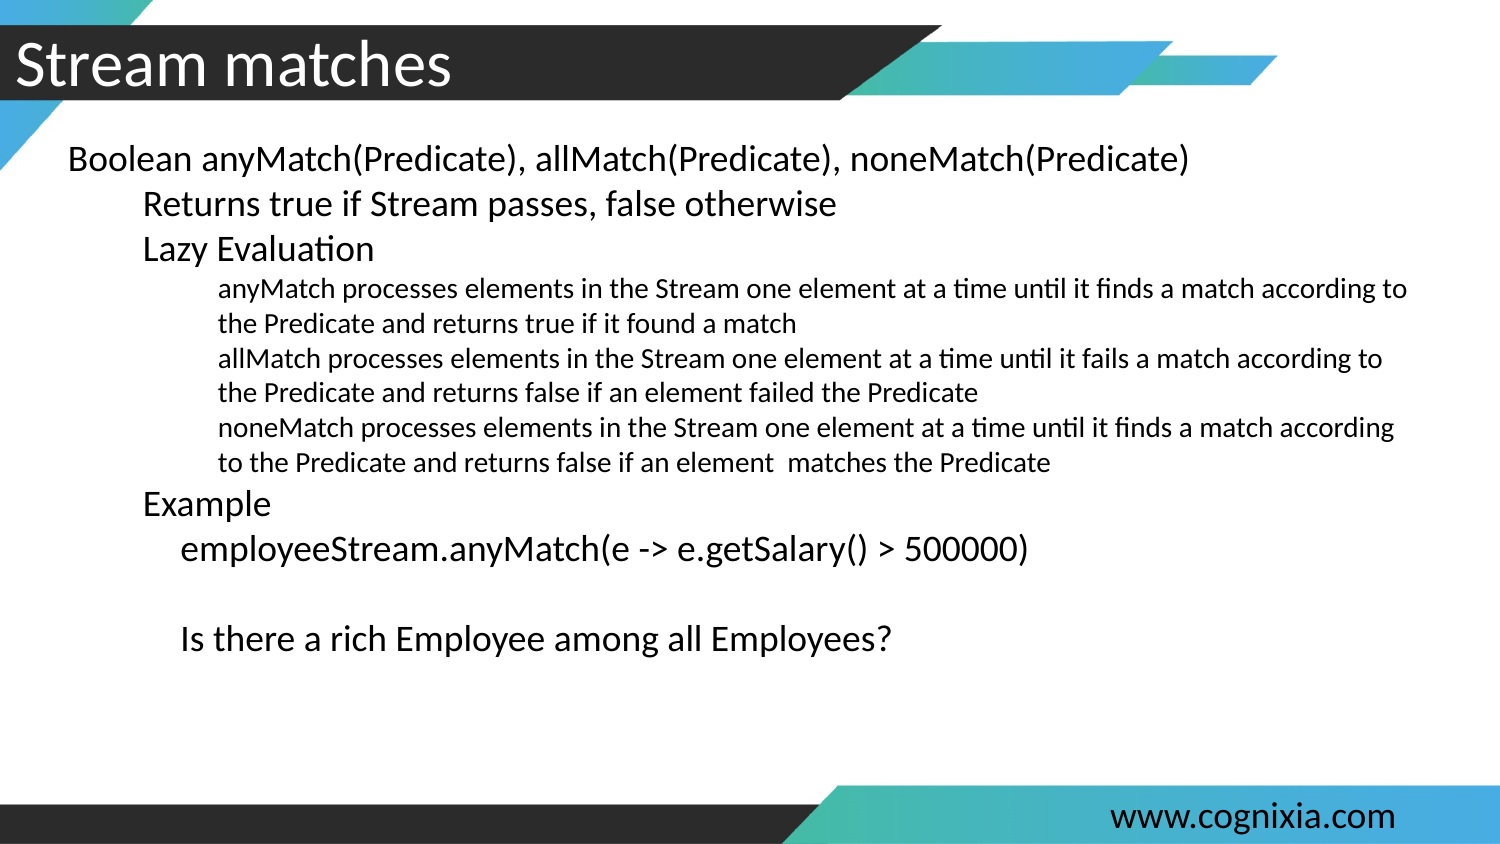

#
Stream matches
Boolean anyMatch(Predicate), allMatch(Predicate), noneMatch(Predicate)
Returns true if Stream passes, false otherwise
Lazy Evaluation
anyMatch processes elements in the Stream one element at a time until it finds a match according to the Predicate and returns true if it found a match
allMatch processes elements in the Stream one element at a time until it fails a match according to the Predicate and returns false if an element failed the Predicate
noneMatch processes elements in the Stream one element at a time until it finds a match according to the Predicate and returns false if an element  matches the Predicate
Example
employeeStream.anyMatch(e -> e.getSalary() > 500000)

Is there a rich Employee among all Employees?